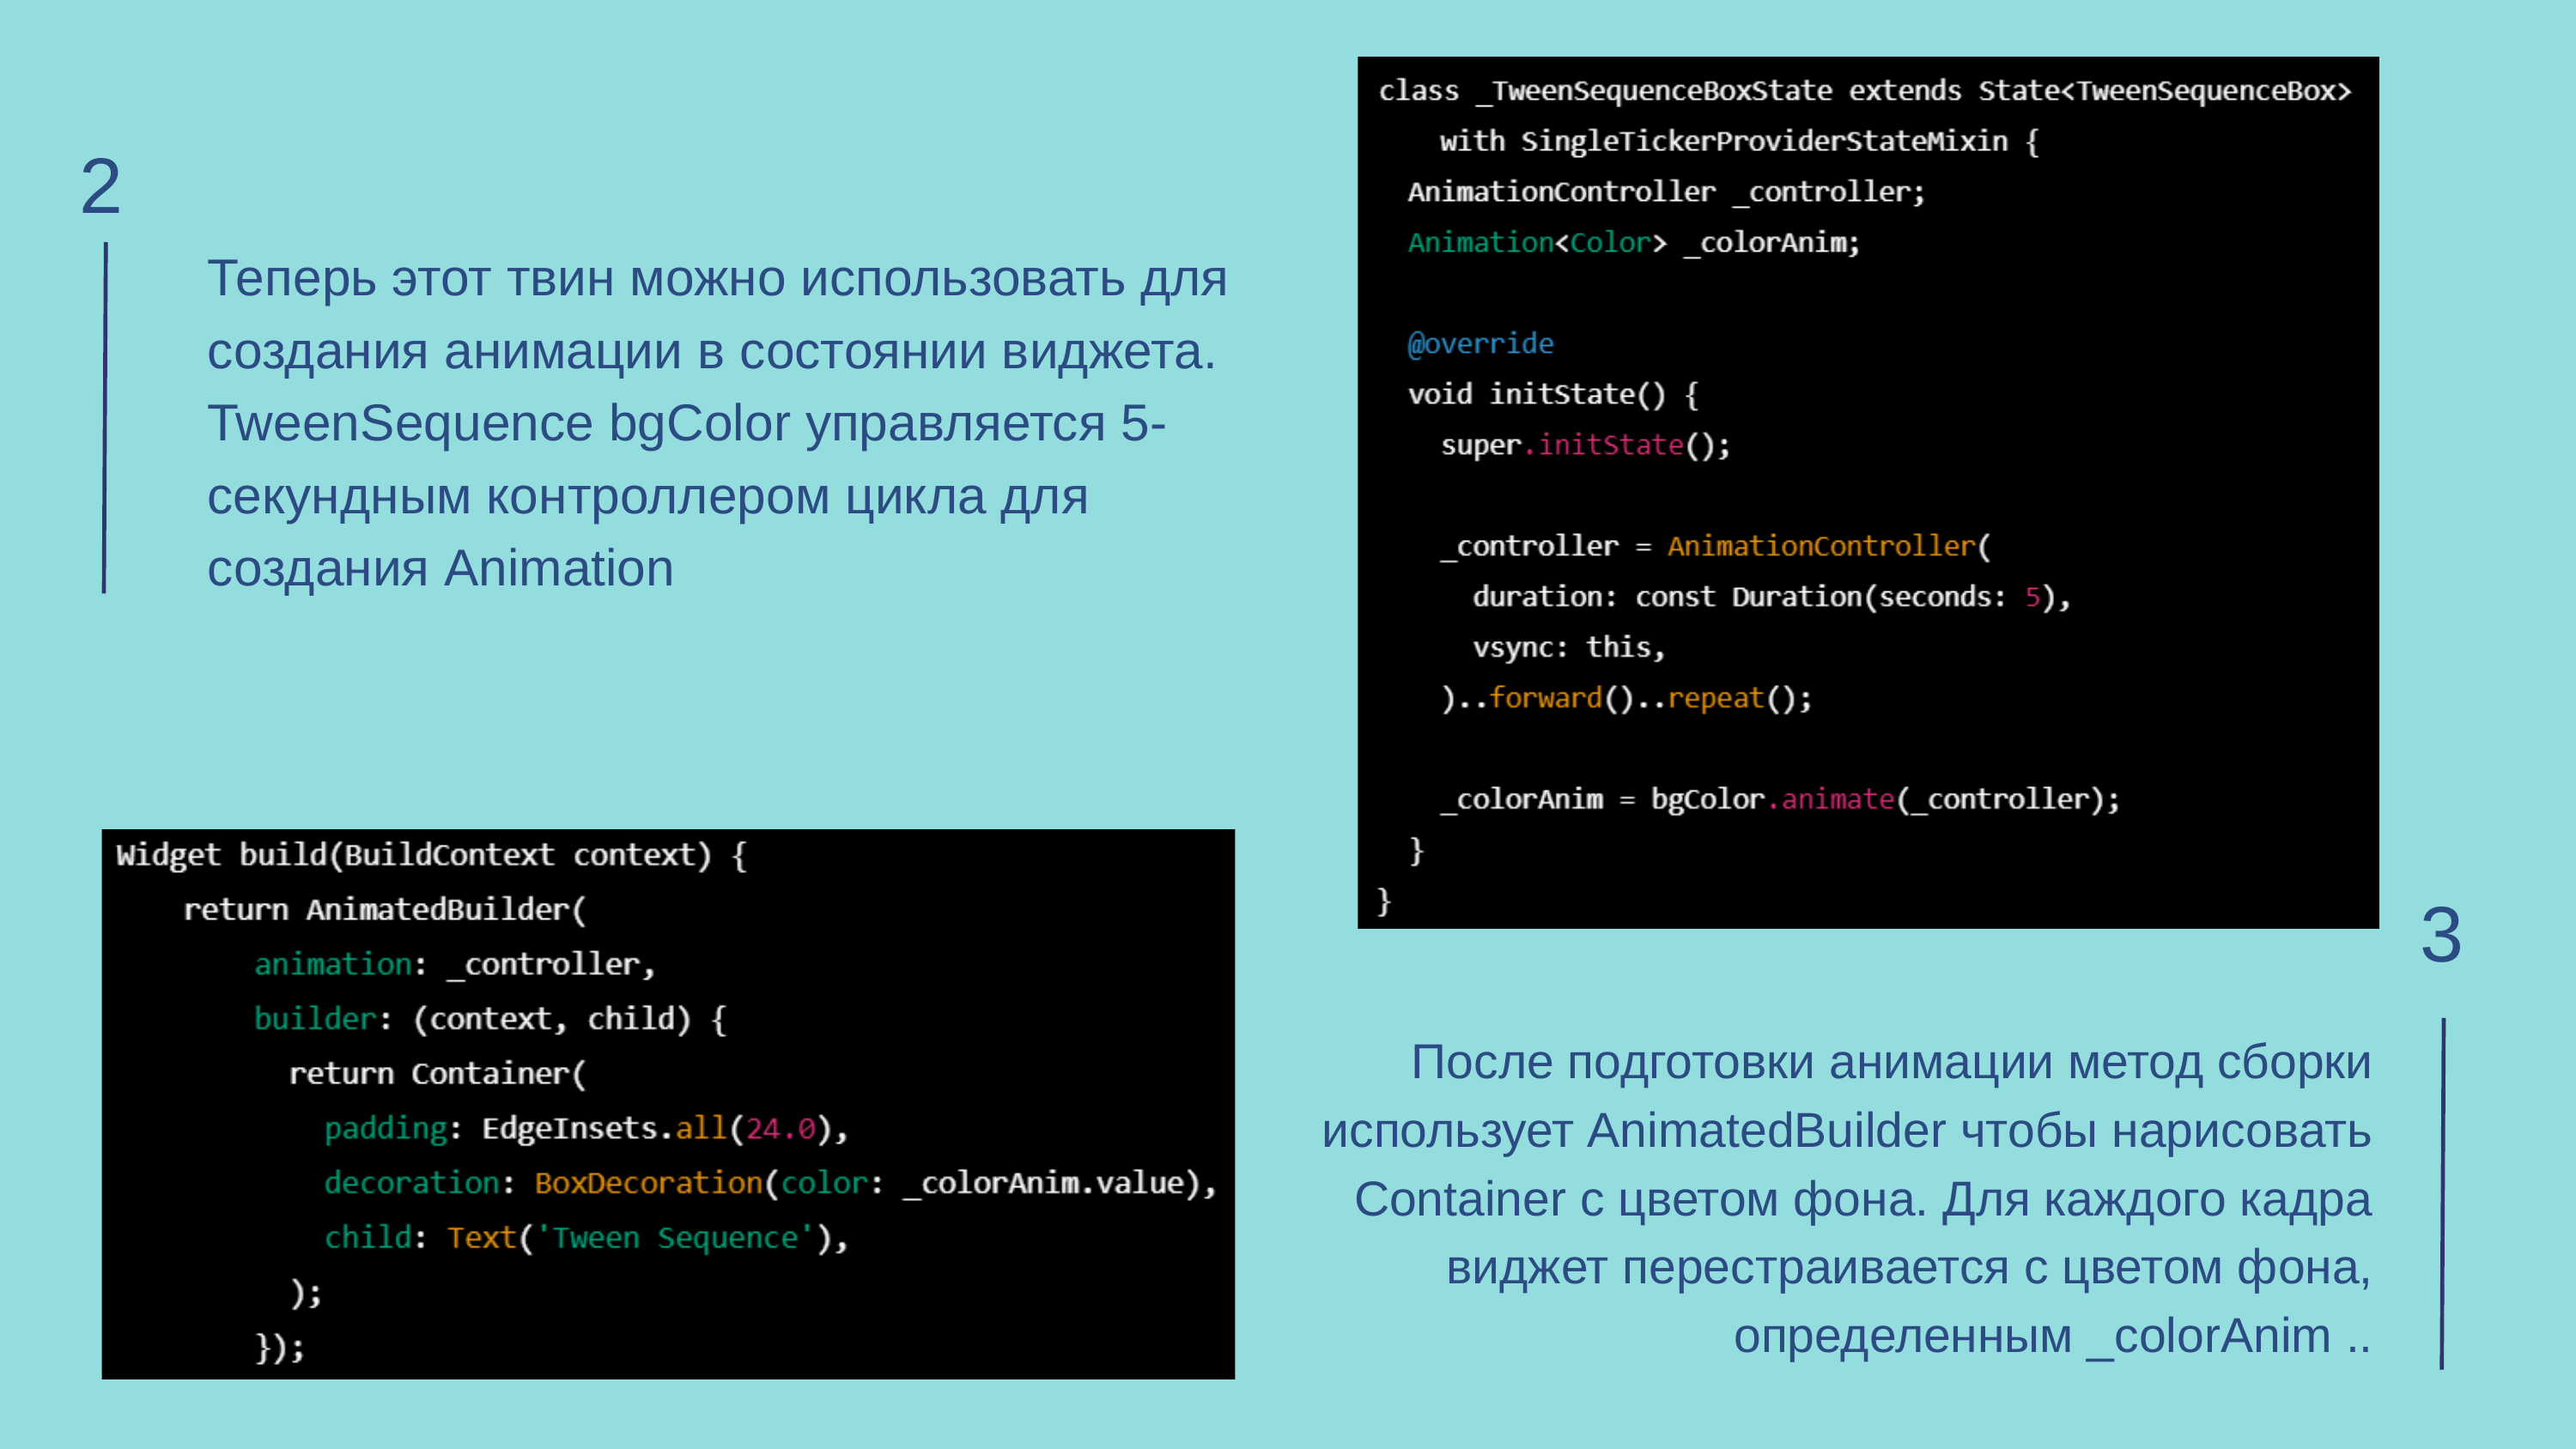

2
Теперь этот твин можно использовать для создания анимации в состоянии виджета. TweenSequence bgColor управляется 5-секундным контроллером цикла для создания Animation

3

После подготовки анимации метод сборки использует AnimatedBuilder чтобы нарисовать Container с цветом фона. Для каждого кадра виджет перестраивается с цветом фона, определенным _colorAnim ..